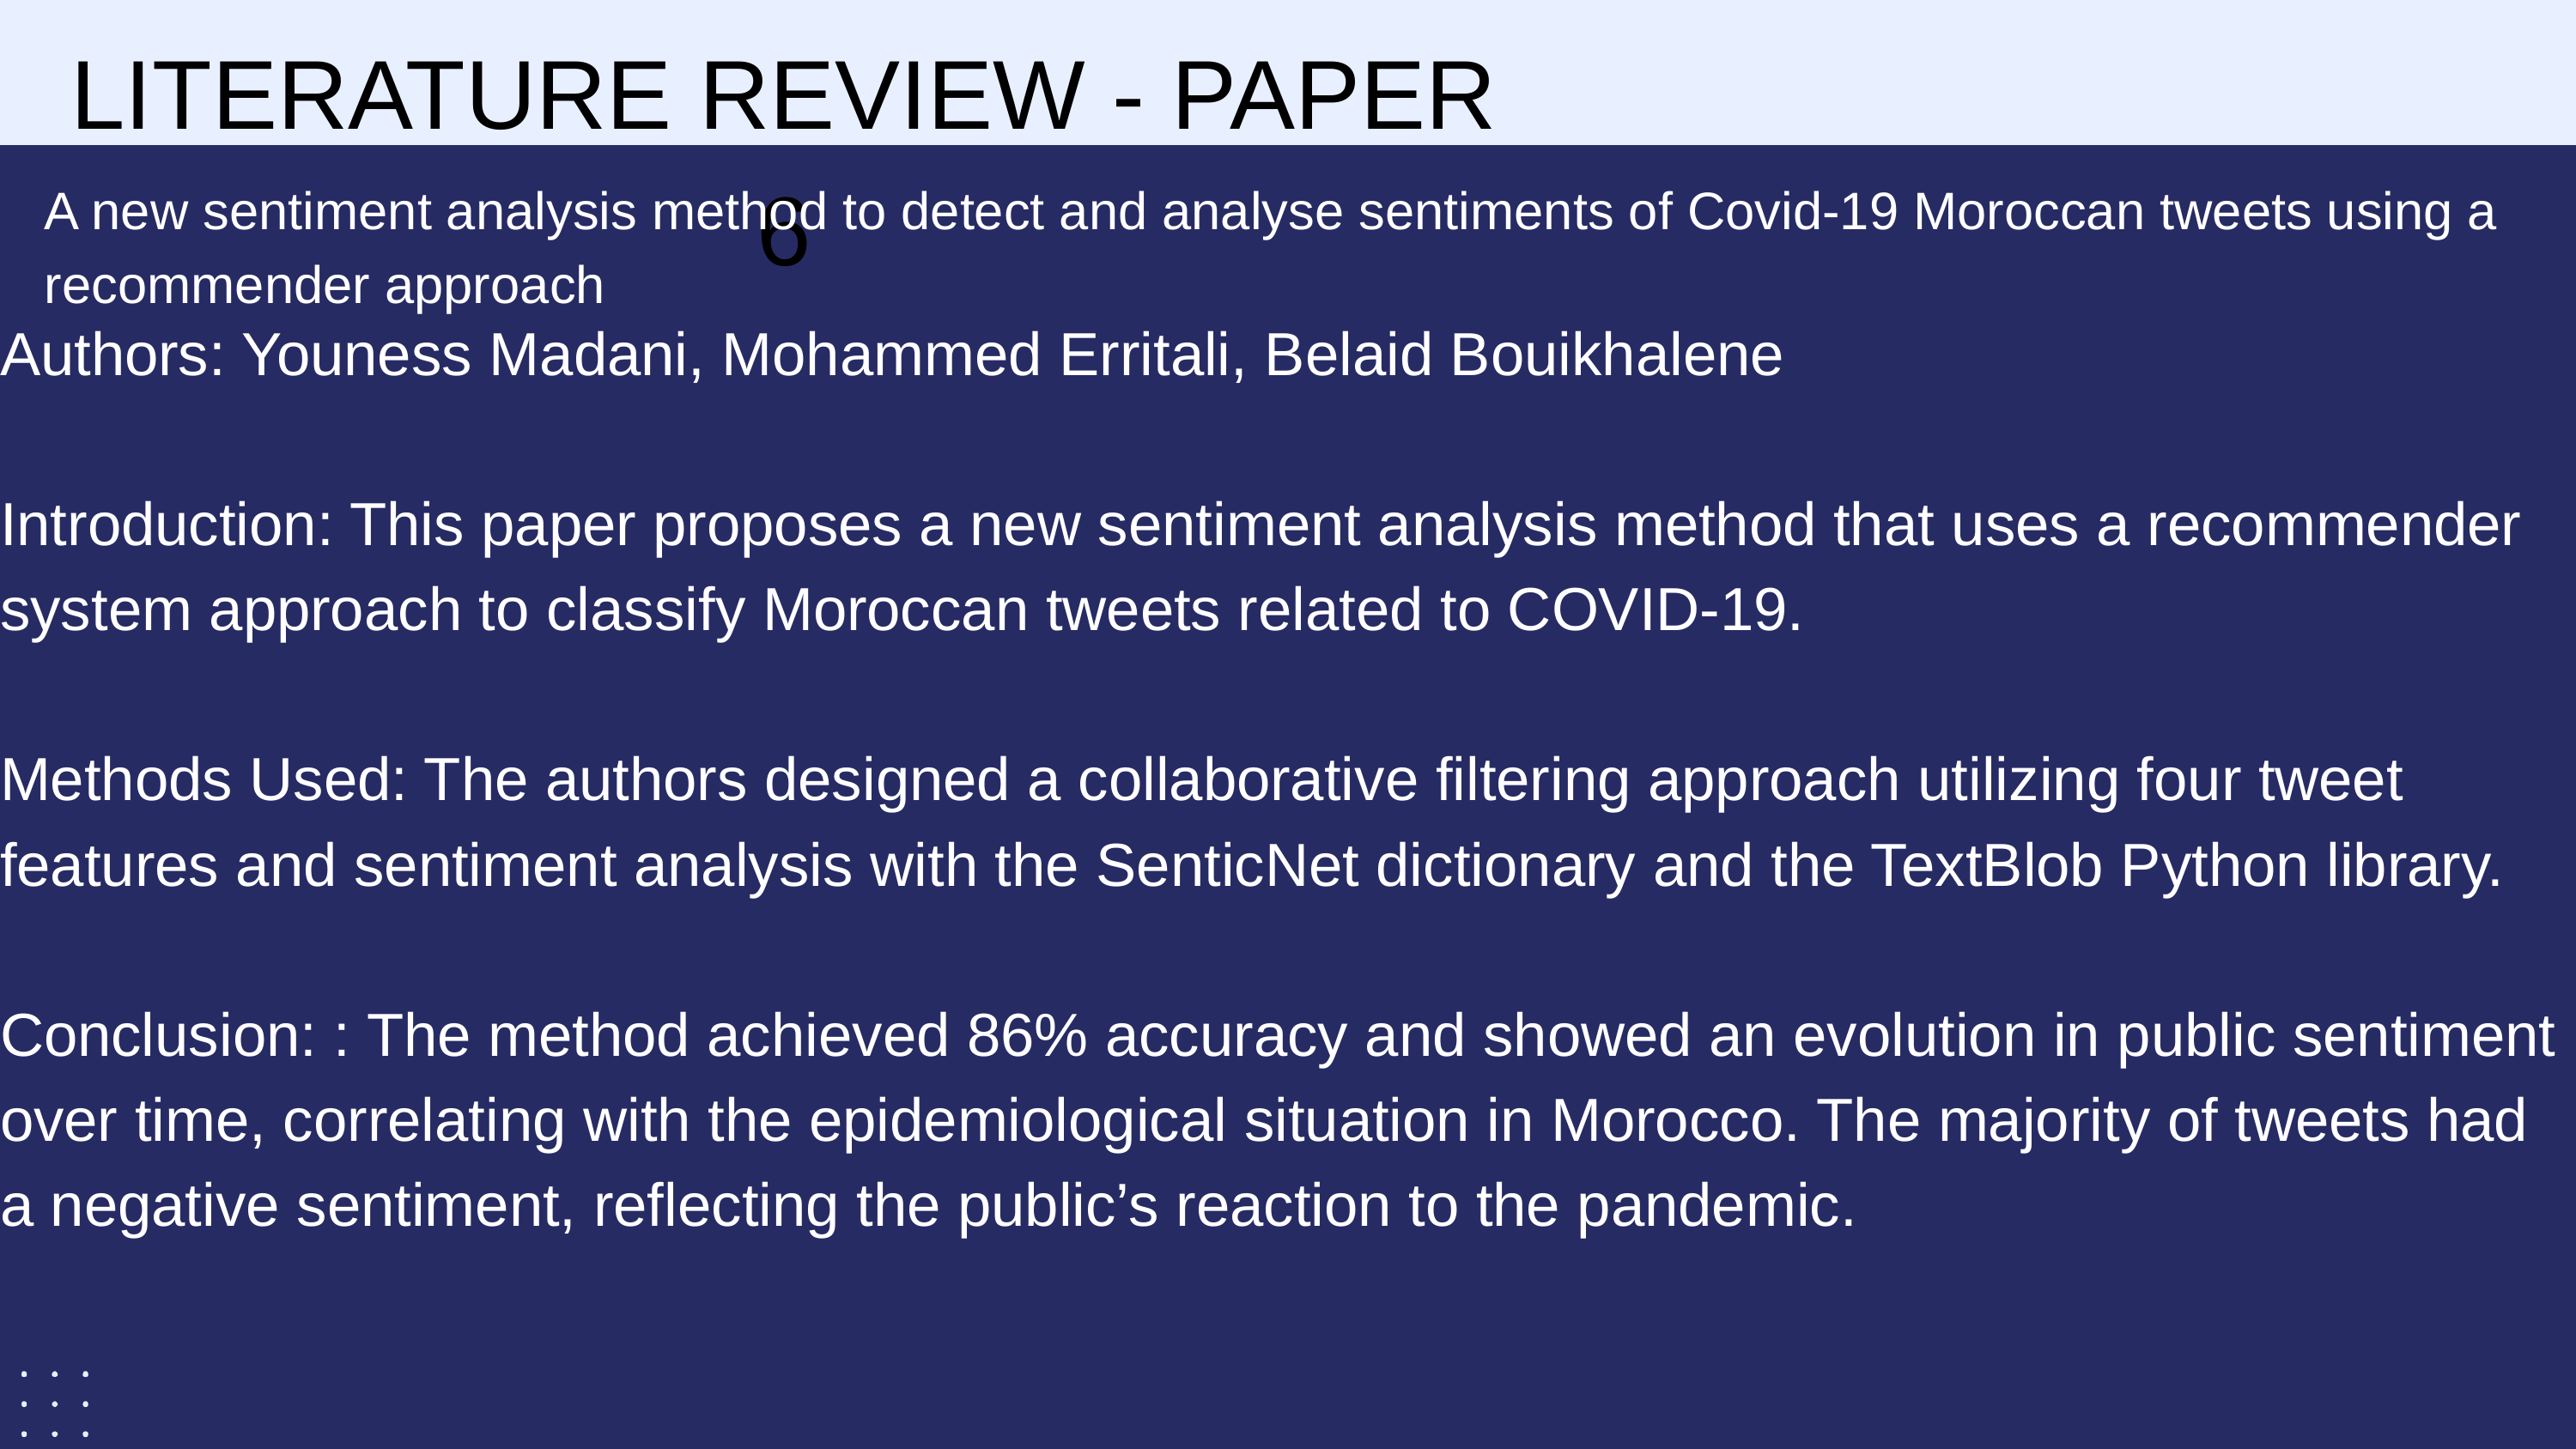

LITERATURE REVIEW - PAPER 6
A new sentiment analysis method to detect and analyse sentiments of Covid-19 Moroccan tweets using a recommender approach
Authors: Youness Madani, Mohammed Erritali, Belaid Bouikhalene

Introduction: This paper proposes a new sentiment analysis method that uses a recommender system approach to classify Moroccan tweets related to COVID-19.

Methods Used: The authors designed a collaborative filtering approach utilizing four tweet features and sentiment analysis with the SenticNet dictionary and the TextBlob Python library.

Conclusion: : The method achieved 86% accuracy and showed an evolution in public sentiment over time, correlating with the epidemiological situation in Morocco. The majority of tweets had a negative sentiment, reflecting the public’s reaction to the pandemic.